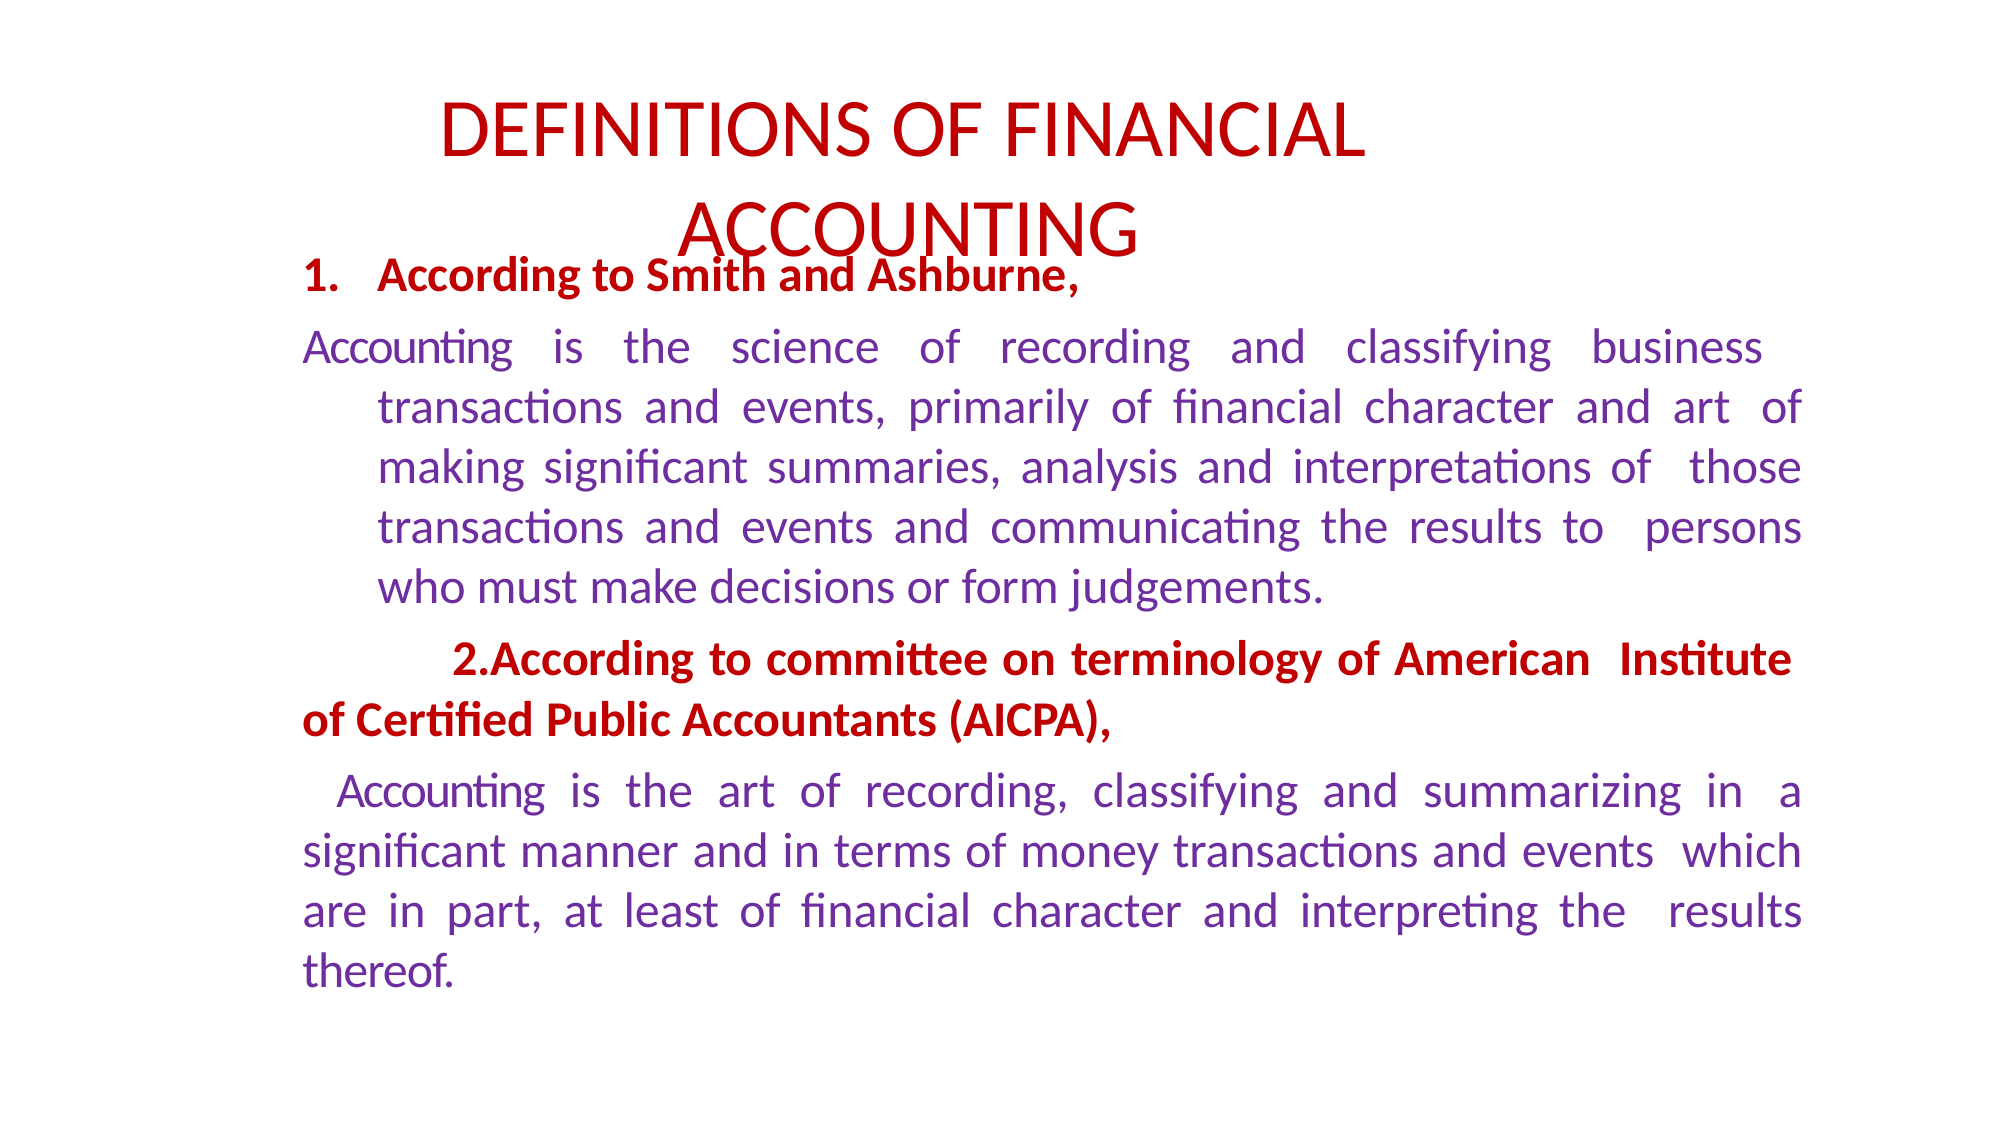

# DEFINITIONS OF FINANCIAL  ACCOUNTING
According to Smith and Ashburne,
Accounting is the science of recording and classifying business  transactions and events, primarily of financial character and art  of making significant summaries, analysis and interpretations of  those transactions and events and communicating the results to  persons who must make decisions or form judgements.
According to committee on terminology of American  Institute of Certified Public Accountants (AICPA),
Accounting is the art of recording, classifying and summarizing in  a significant manner and in terms of money transactions and events  which are in part, at least of financial character and interpreting the  results thereof.